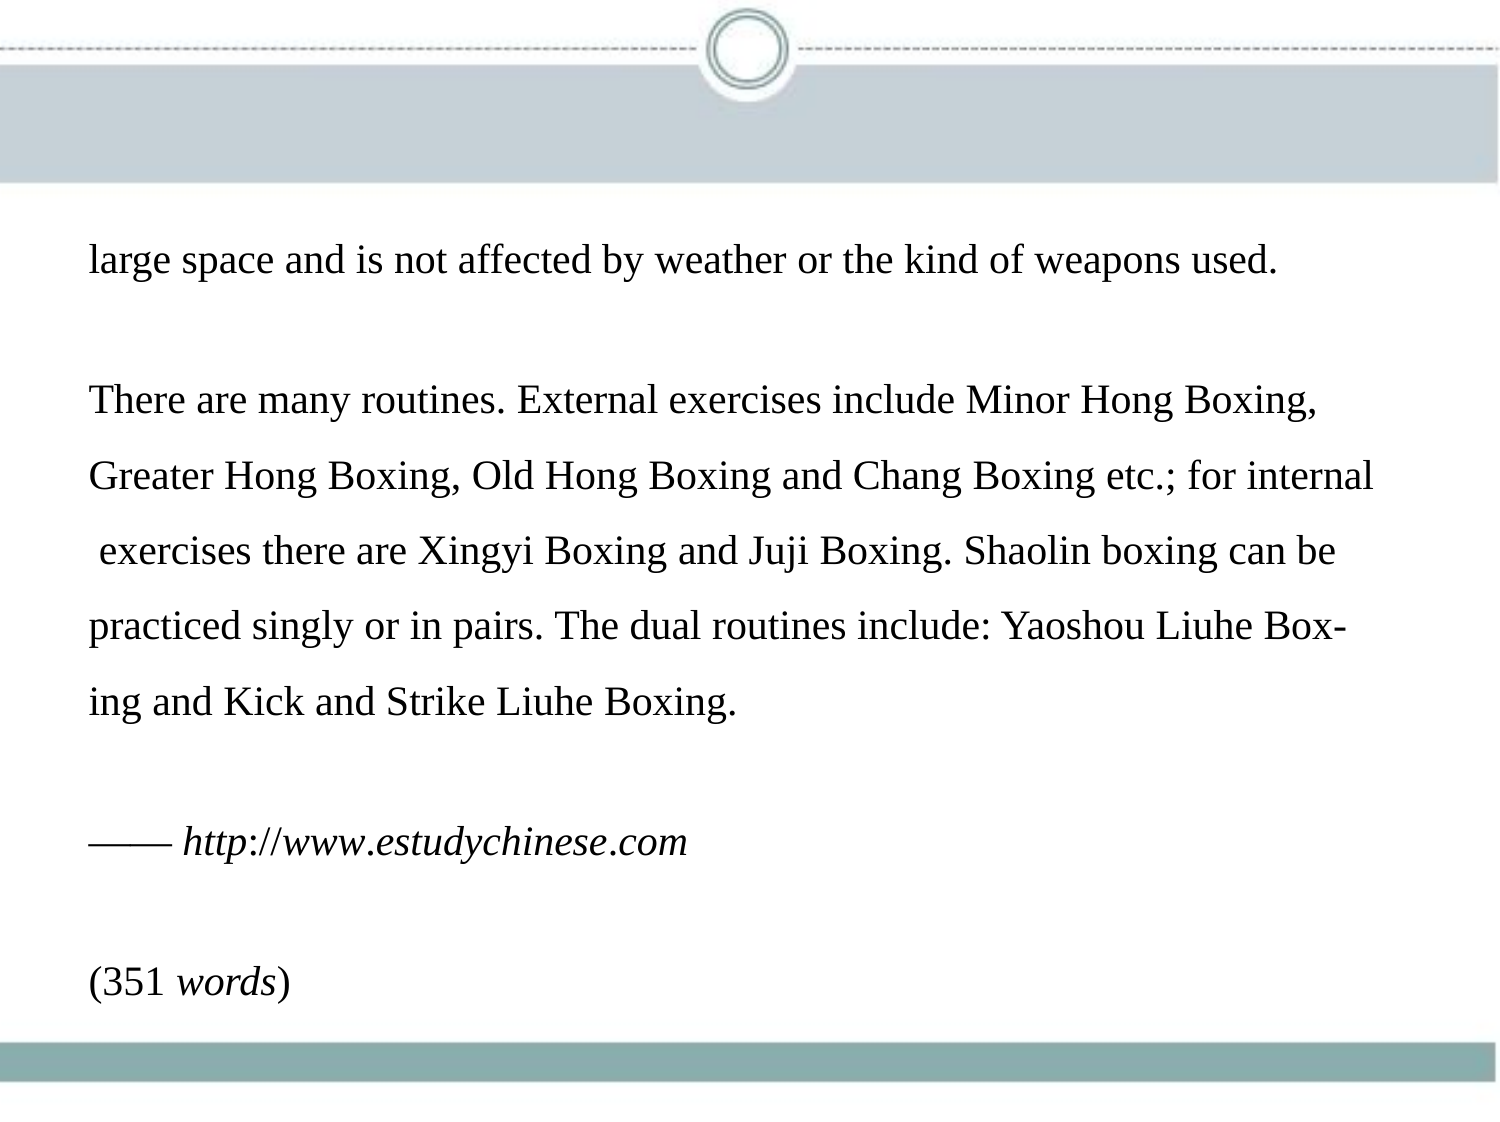

large space and is not affected by weather or the kind of weapons used.
There are many routines. External exercises include Minor Hong Boxing,
Greater Hong Boxing, Old Hong Boxing and Chang Boxing etc.; for internal
 exercises there are Xingyi Boxing and Juji Boxing. Shaolin boxing can be
practiced singly or in pairs. The dual routines include: Yaoshou Liuhe Box-
ing and Kick and Strike Liuhe Boxing.
—— http://www.estudychinese.com
(351 words)